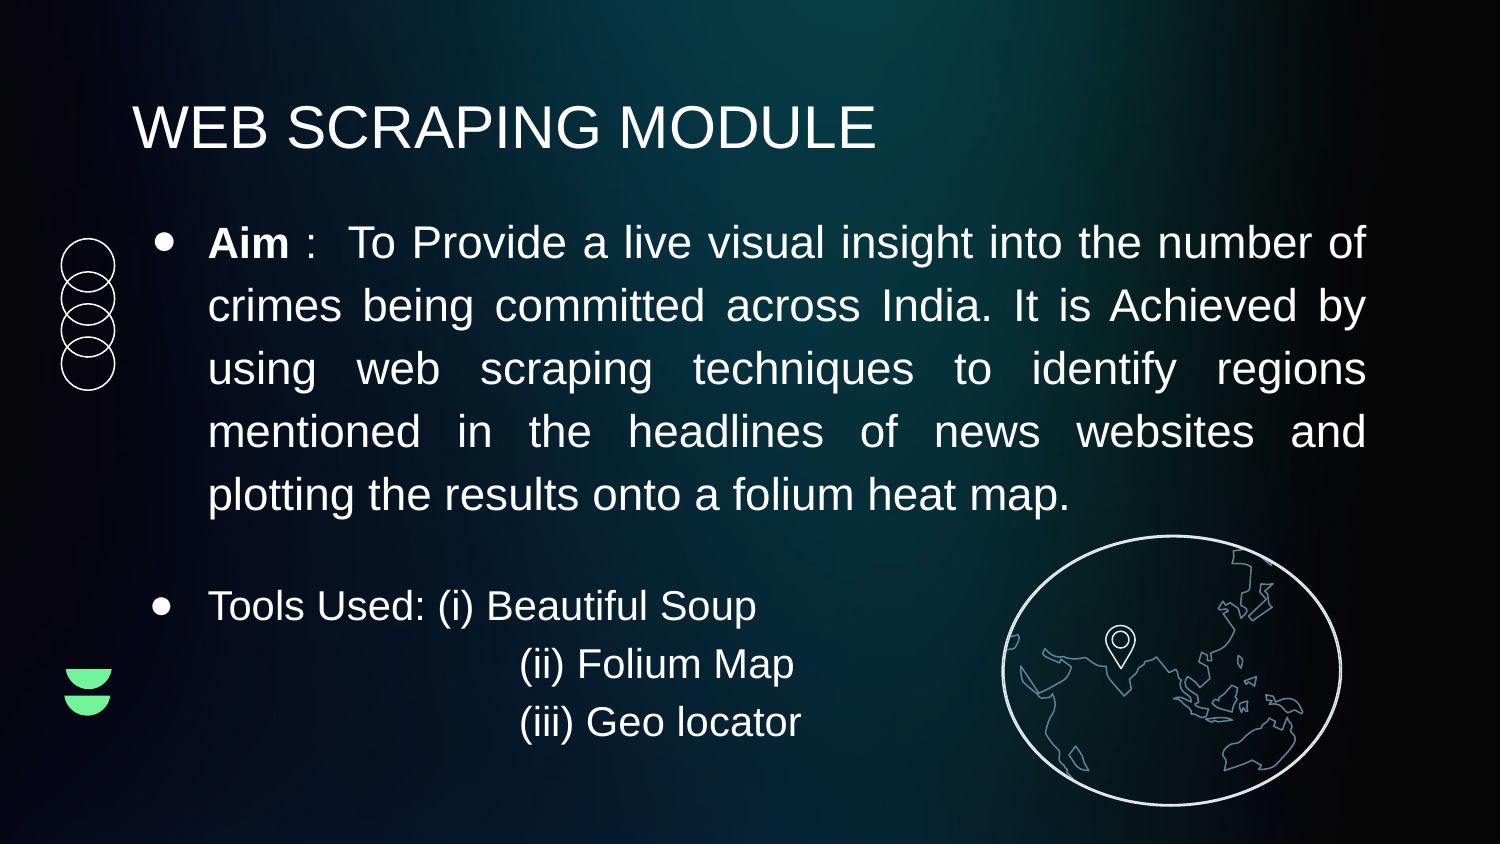

# WEB SCRAPING MODULE
Aim :  To Provide a live visual insight into the number of crimes being committed across India. It is Achieved by using web scraping techniques to identify regions mentioned in the headlines of news websites and plotting the results onto a folium heat map.

Tools Used: (i) Beautiful Soup
  	 (ii) Folium Map
  	 (iii) Geo locator